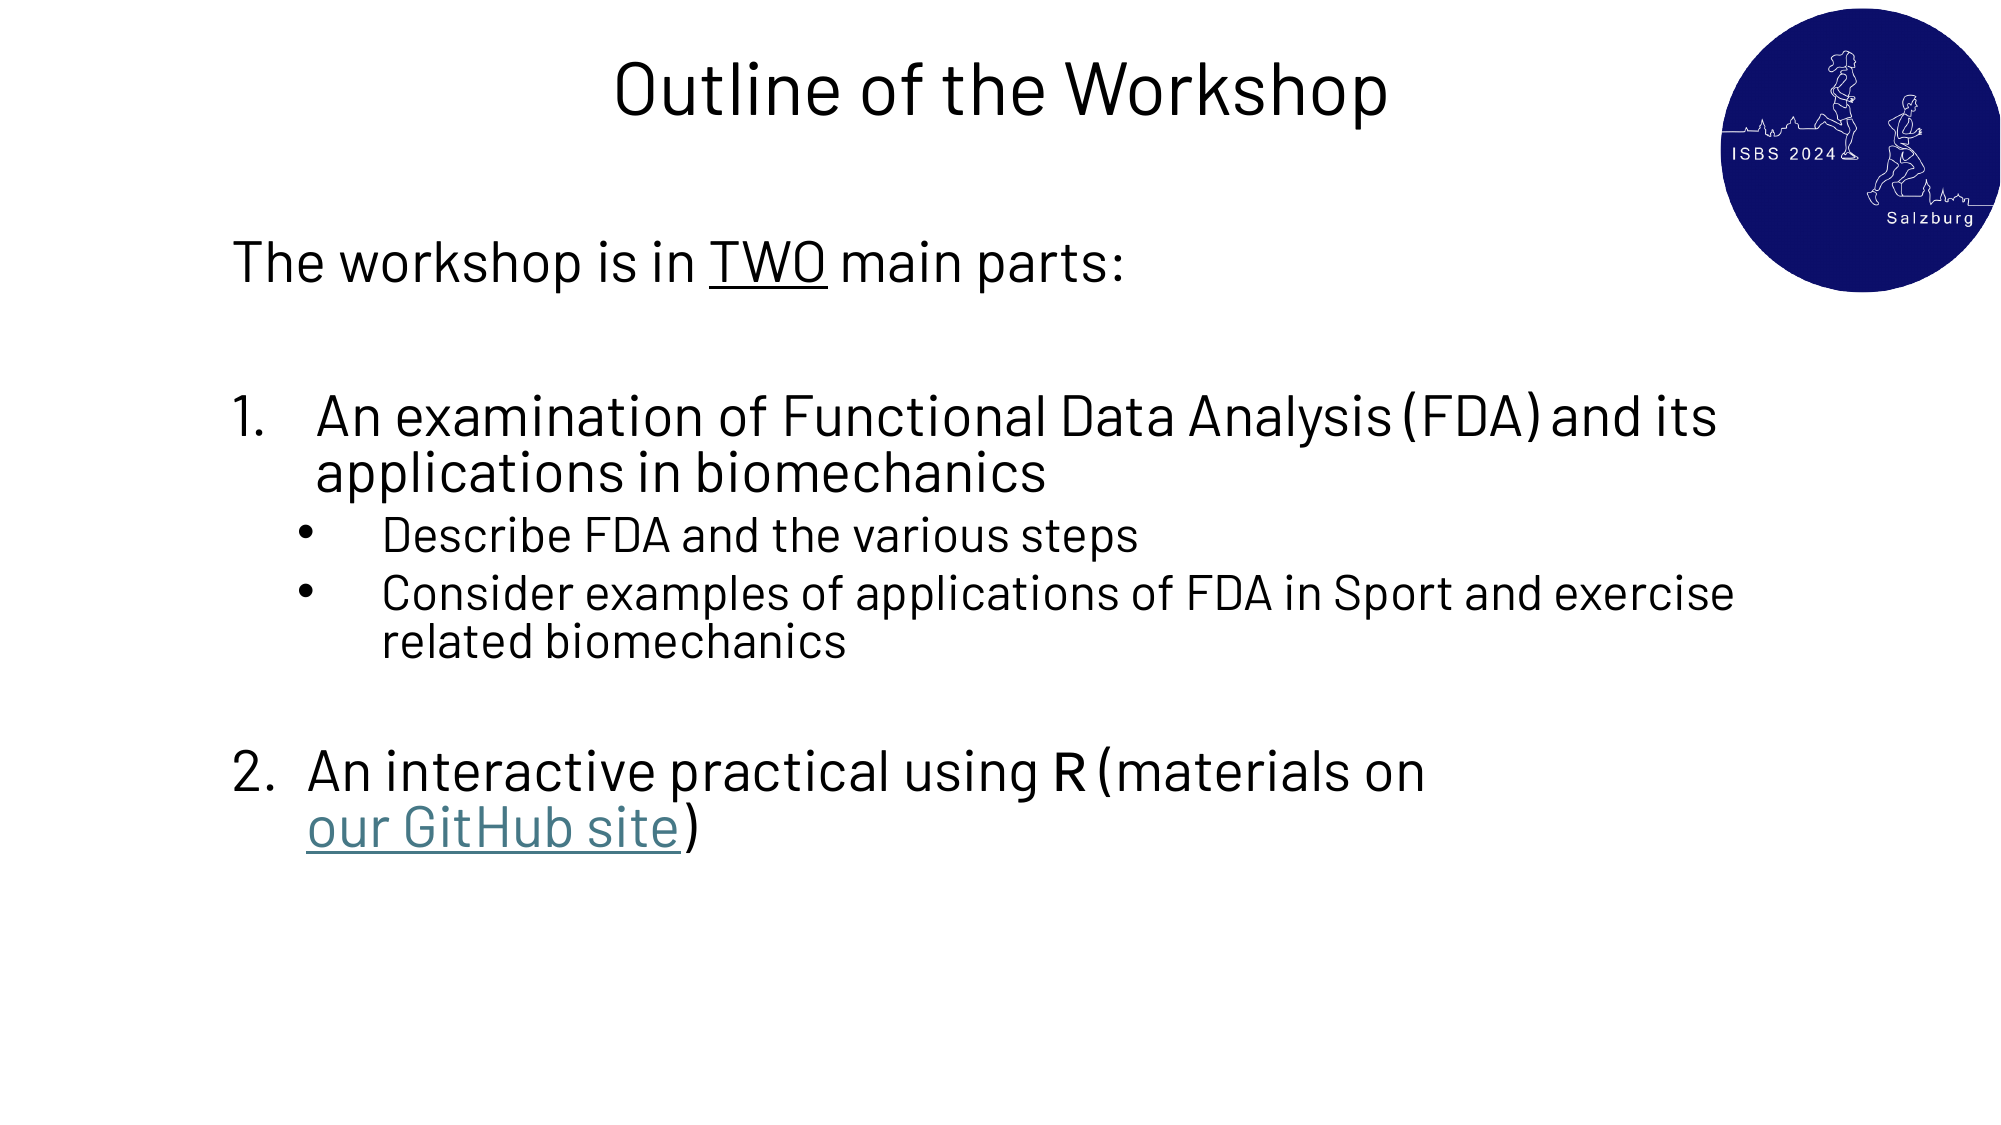

# Outline of the Workshop
The workshop is in TWO main parts:

An examination of Functional Data Analysis (FDA) and its applications in biomechanics
Describe FDA and the various steps
Consider examples of applications of FDA in Sport and exercise related biomechanics

An interactive practical using R (materials on our GitHub site)